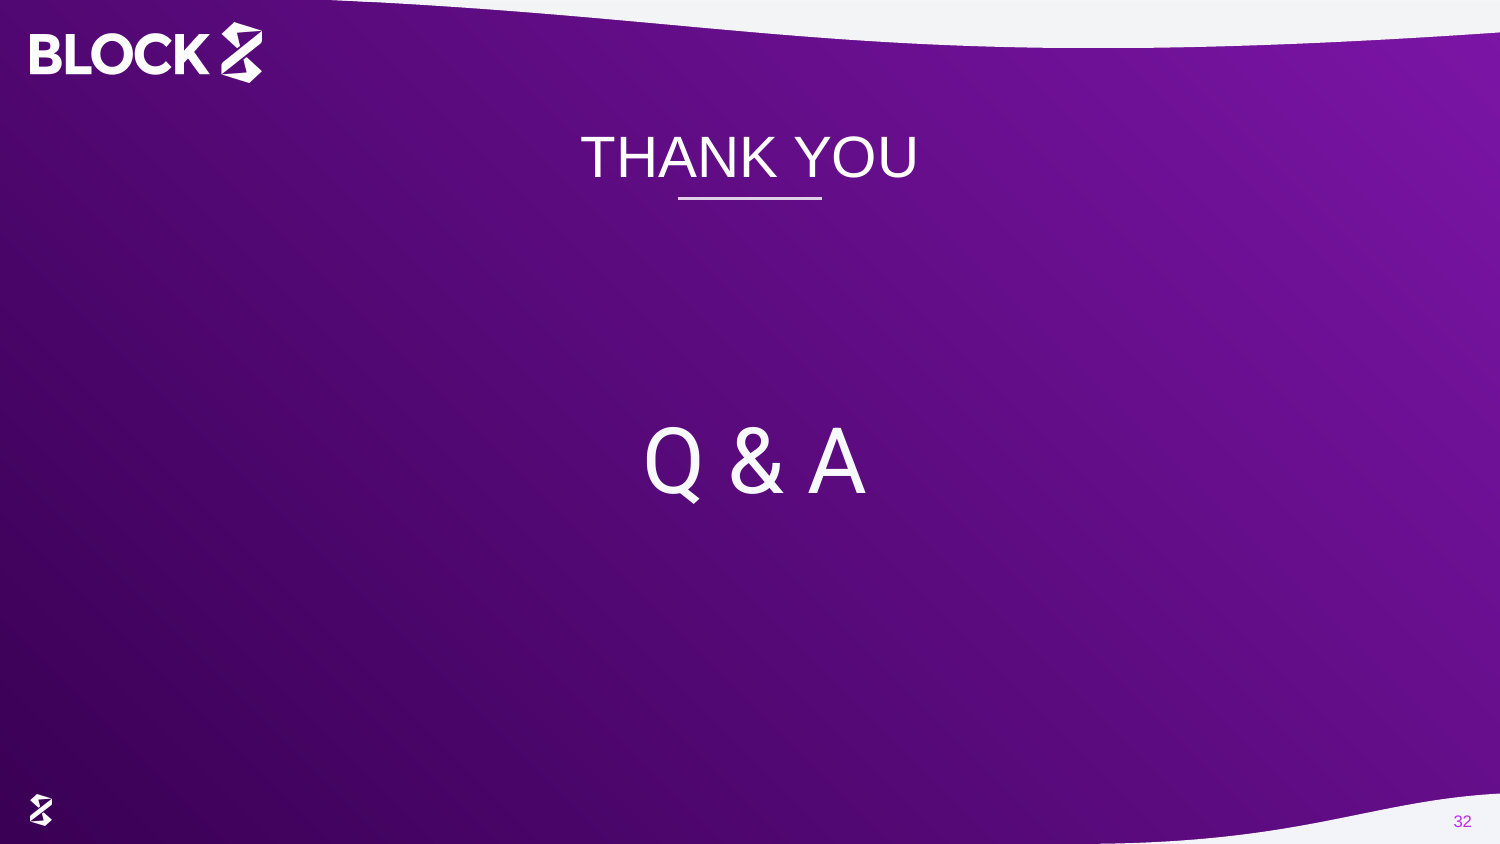

# THANK YOU

 Q & A
32